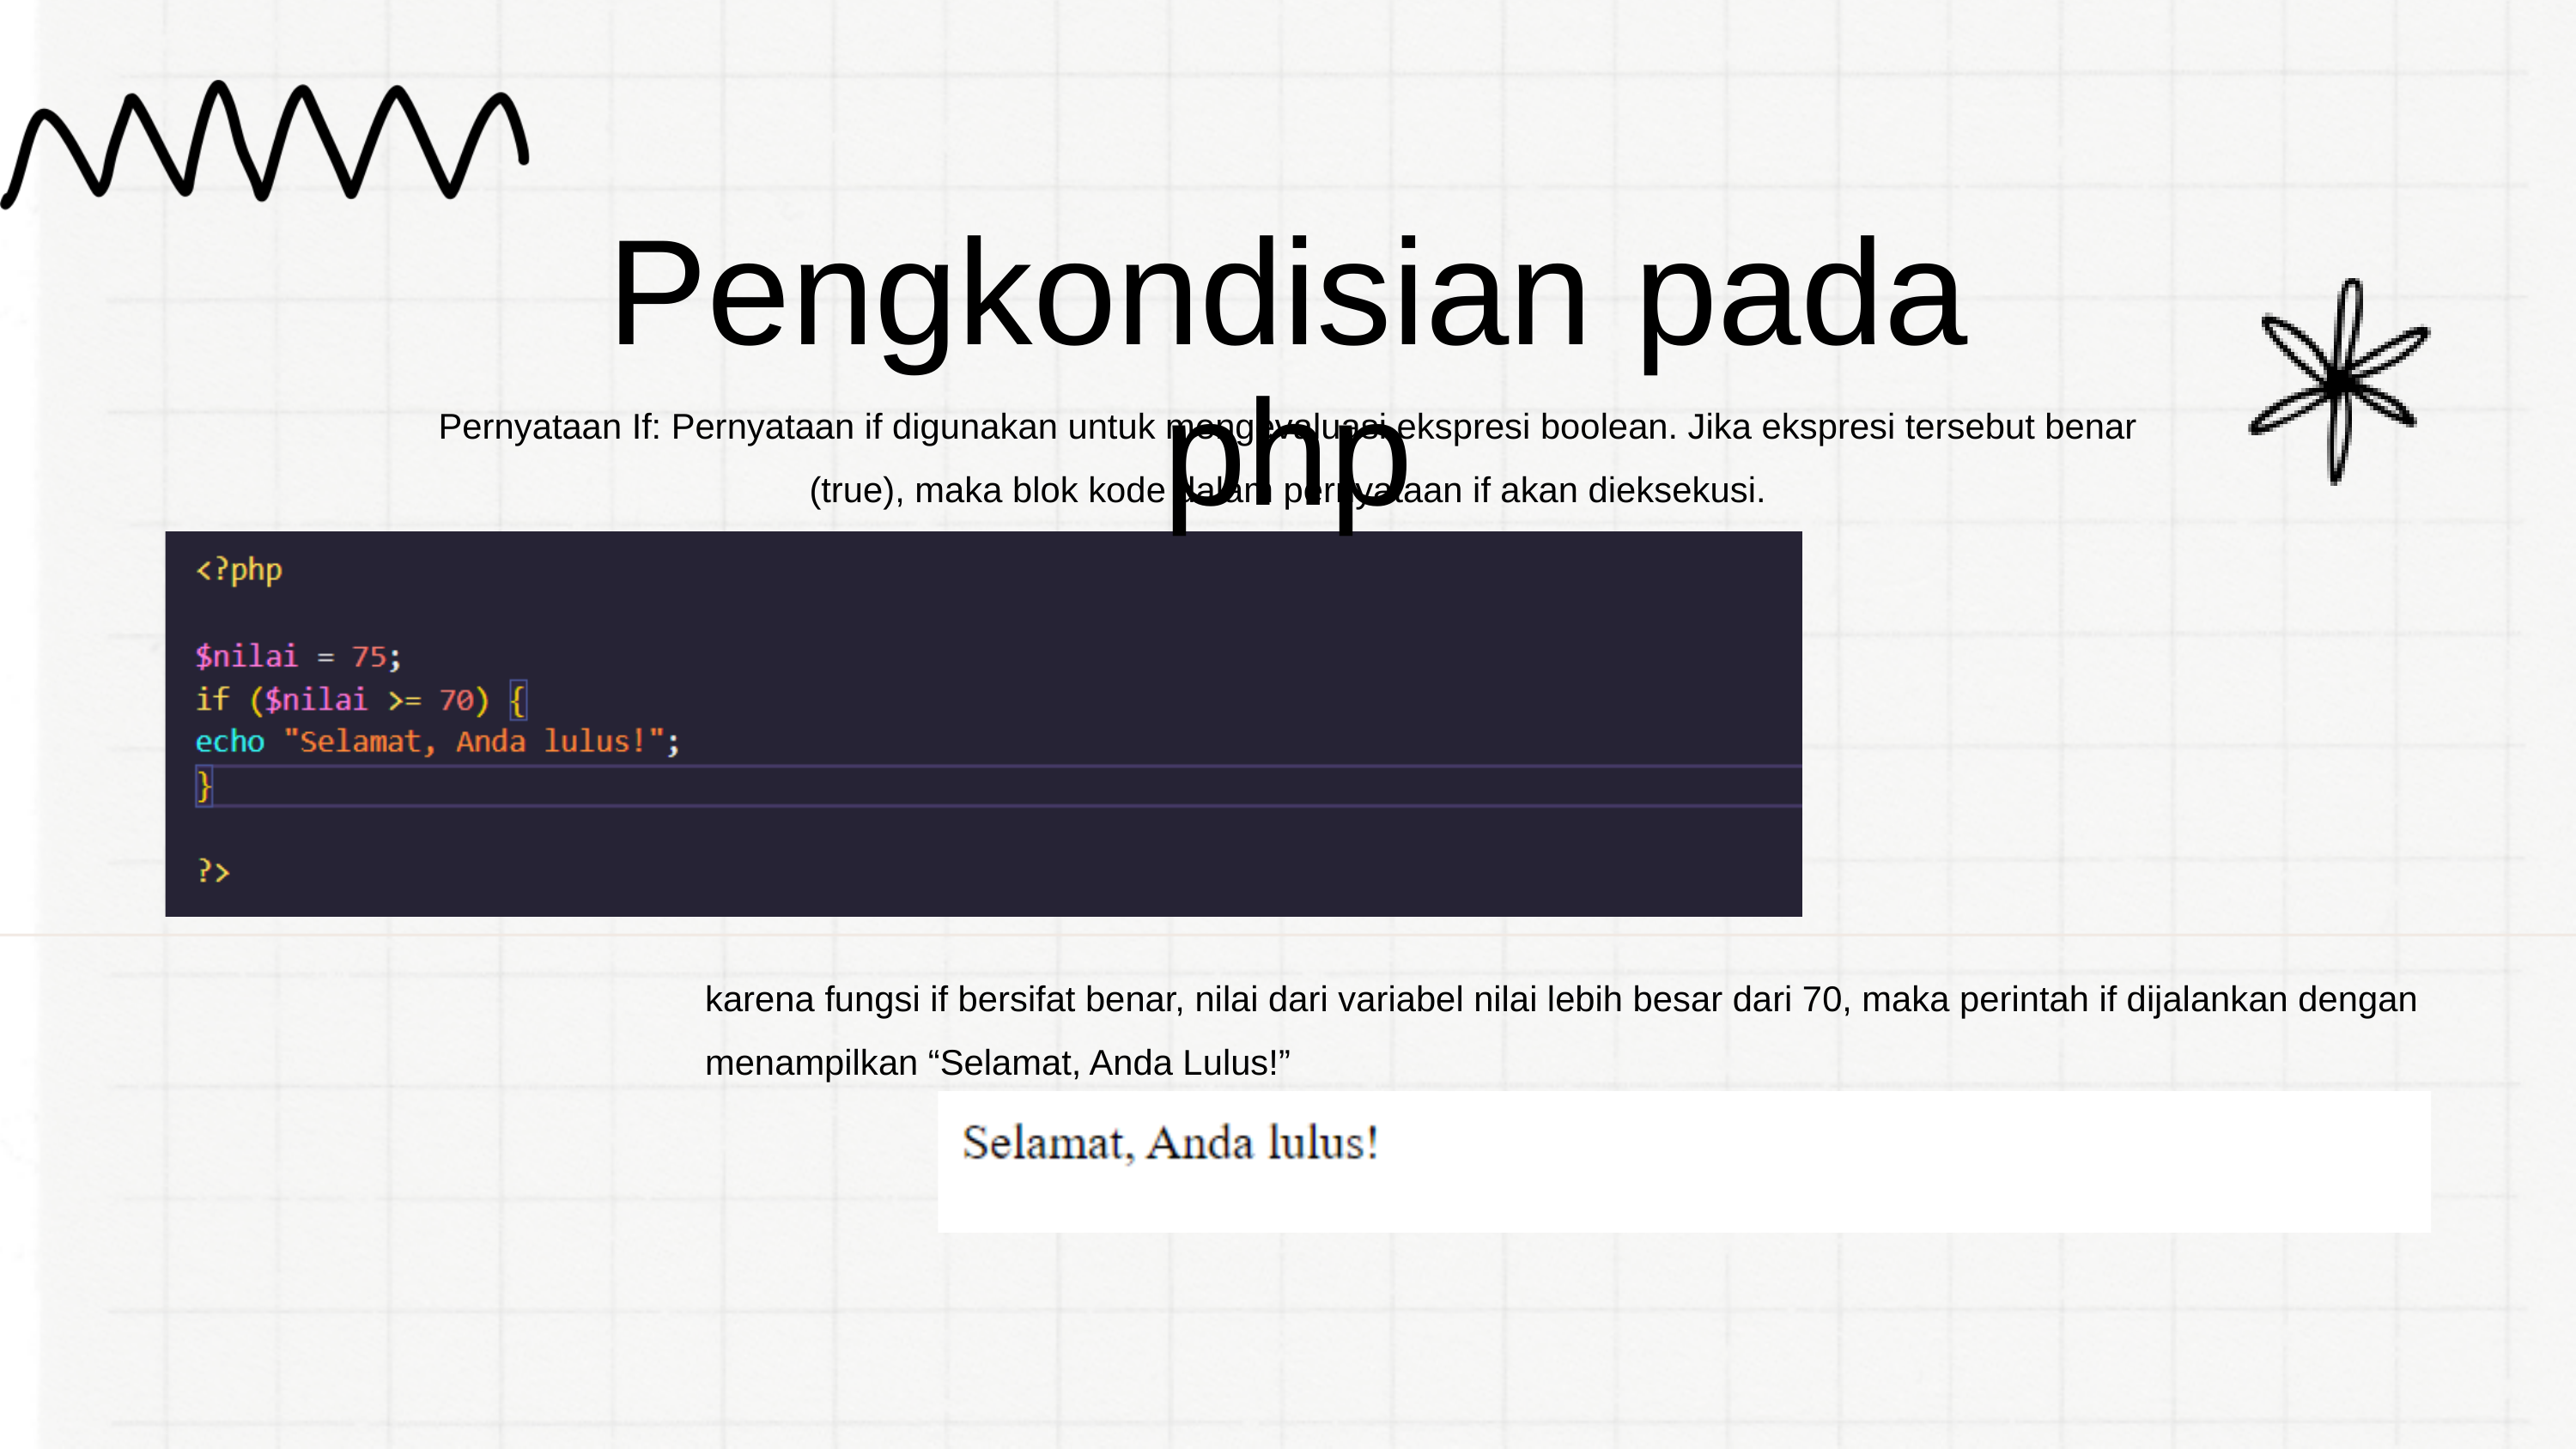

Pengkondisian pada php

Pernyataan If: Pernyataan if digunakan untuk mengevaluasi ekspresi boolean. Jika ekspresi tersebut benar (true), maka blok kode dalam pernyataan if akan dieksekusi.

karena fungsi if bersifat benar, nilai dari variabel nilai lebih besar dari 70, maka perintah if dijalankan dengan menampilkan “Selamat, Anda Lulus!”